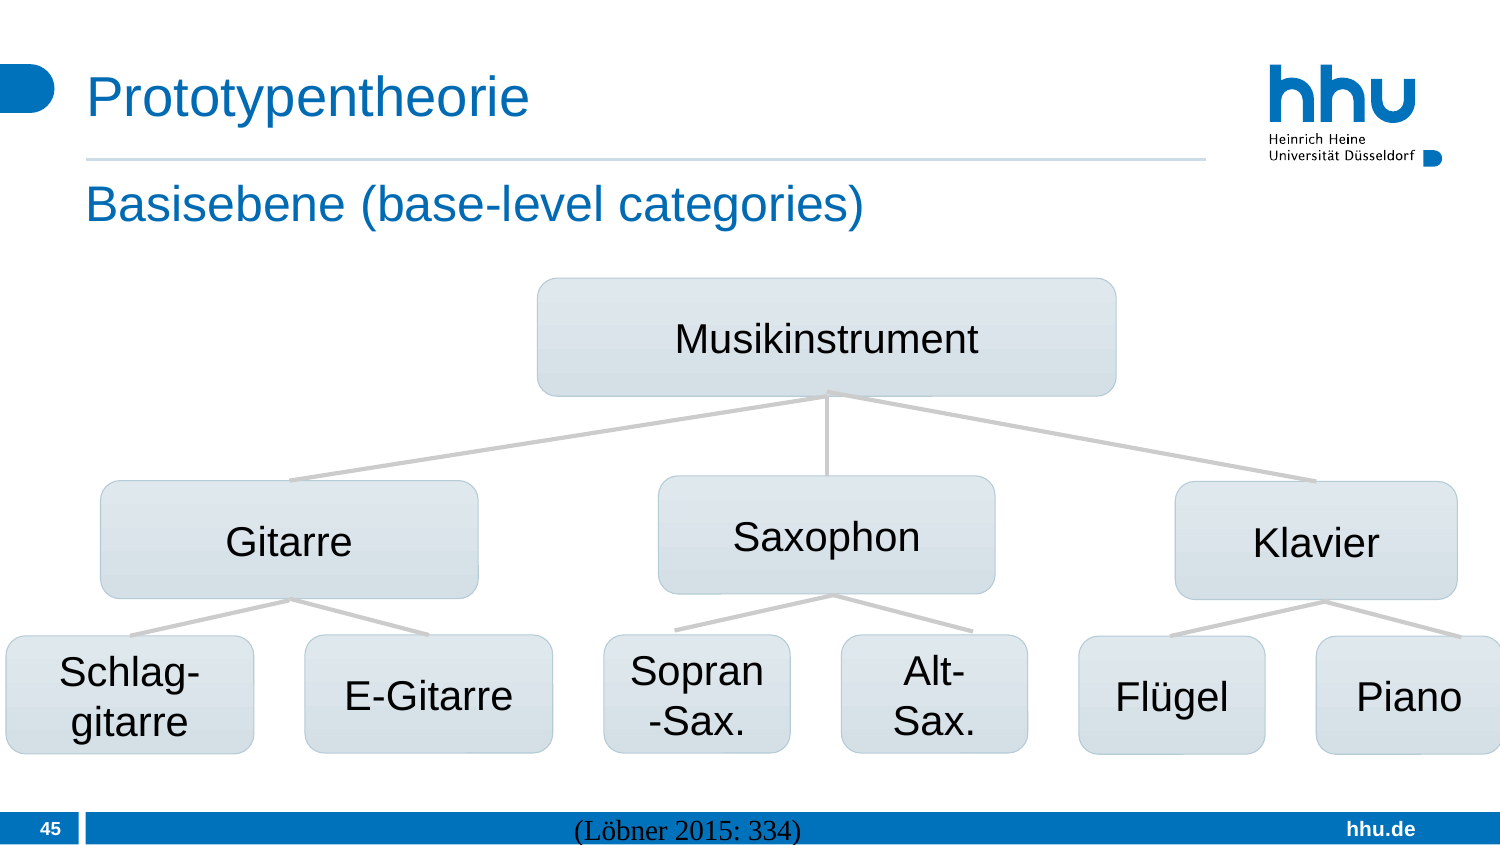

# Prototypentheorie
Basisebene (base-level categories)
Musikinstrument
Saxophon
Gitarre
Klavier
E-Gitarre
Sopran-Sax.
Alt-Sax.
Schlag-gitarre
Flügel
Piano
45
(Löbner 2015: 334)